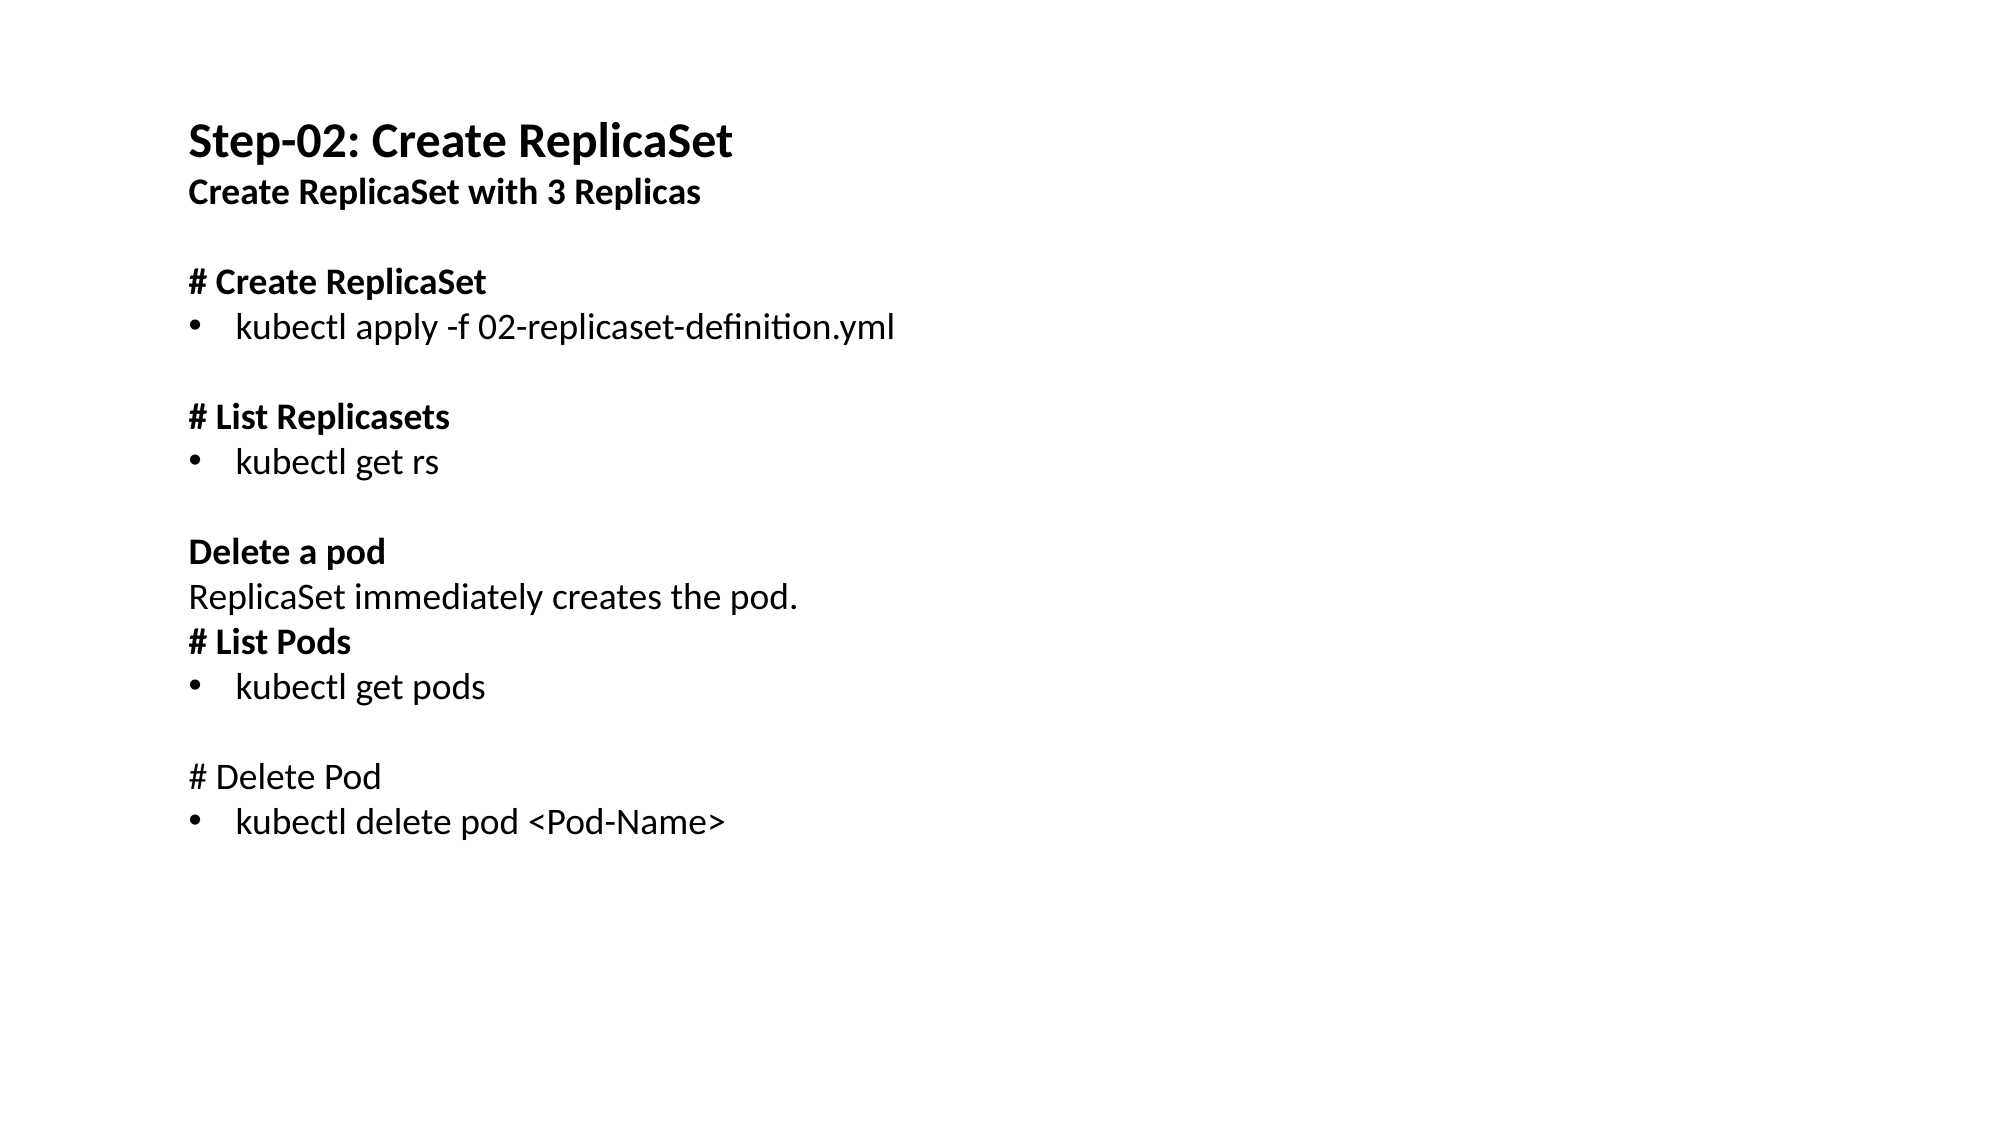

Step-02: Create ReplicaSet
Create ReplicaSet with 3 Replicas

# Create ReplicaSet
kubectl apply -f 02-replicaset-definition.yml

# List Replicasets
kubectl get rs

Delete a pod
ReplicaSet immediately creates the pod.
# List Pods
kubectl get pods

# Delete Pod
kubectl delete pod <Pod-Name>